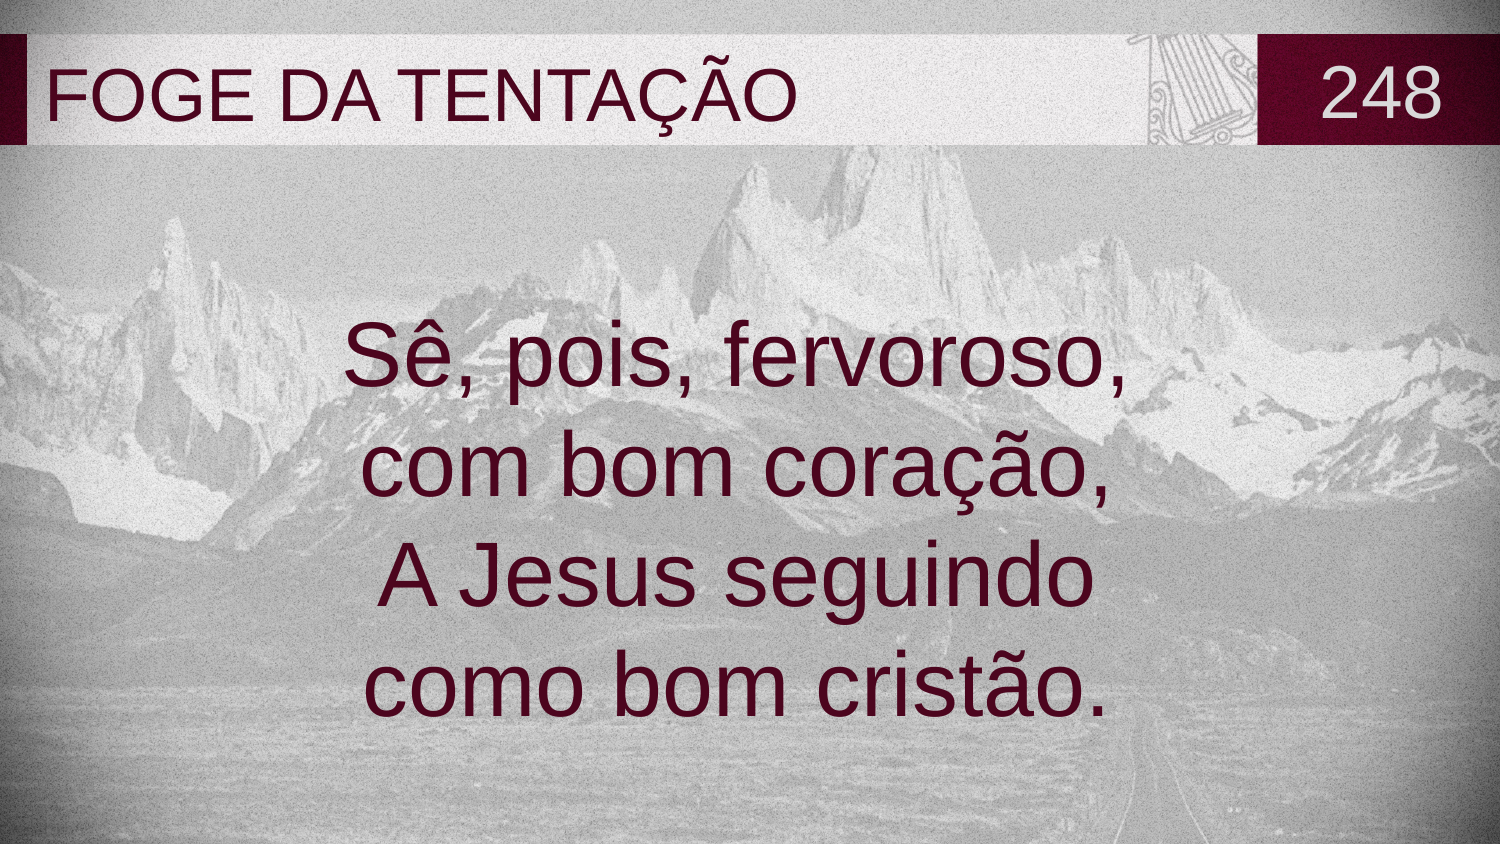

# FOGE DA TENTAÇÃO
248
Sê, pois, fervoroso,
com bom coração,
A Jesus seguindo
como bom cristão.